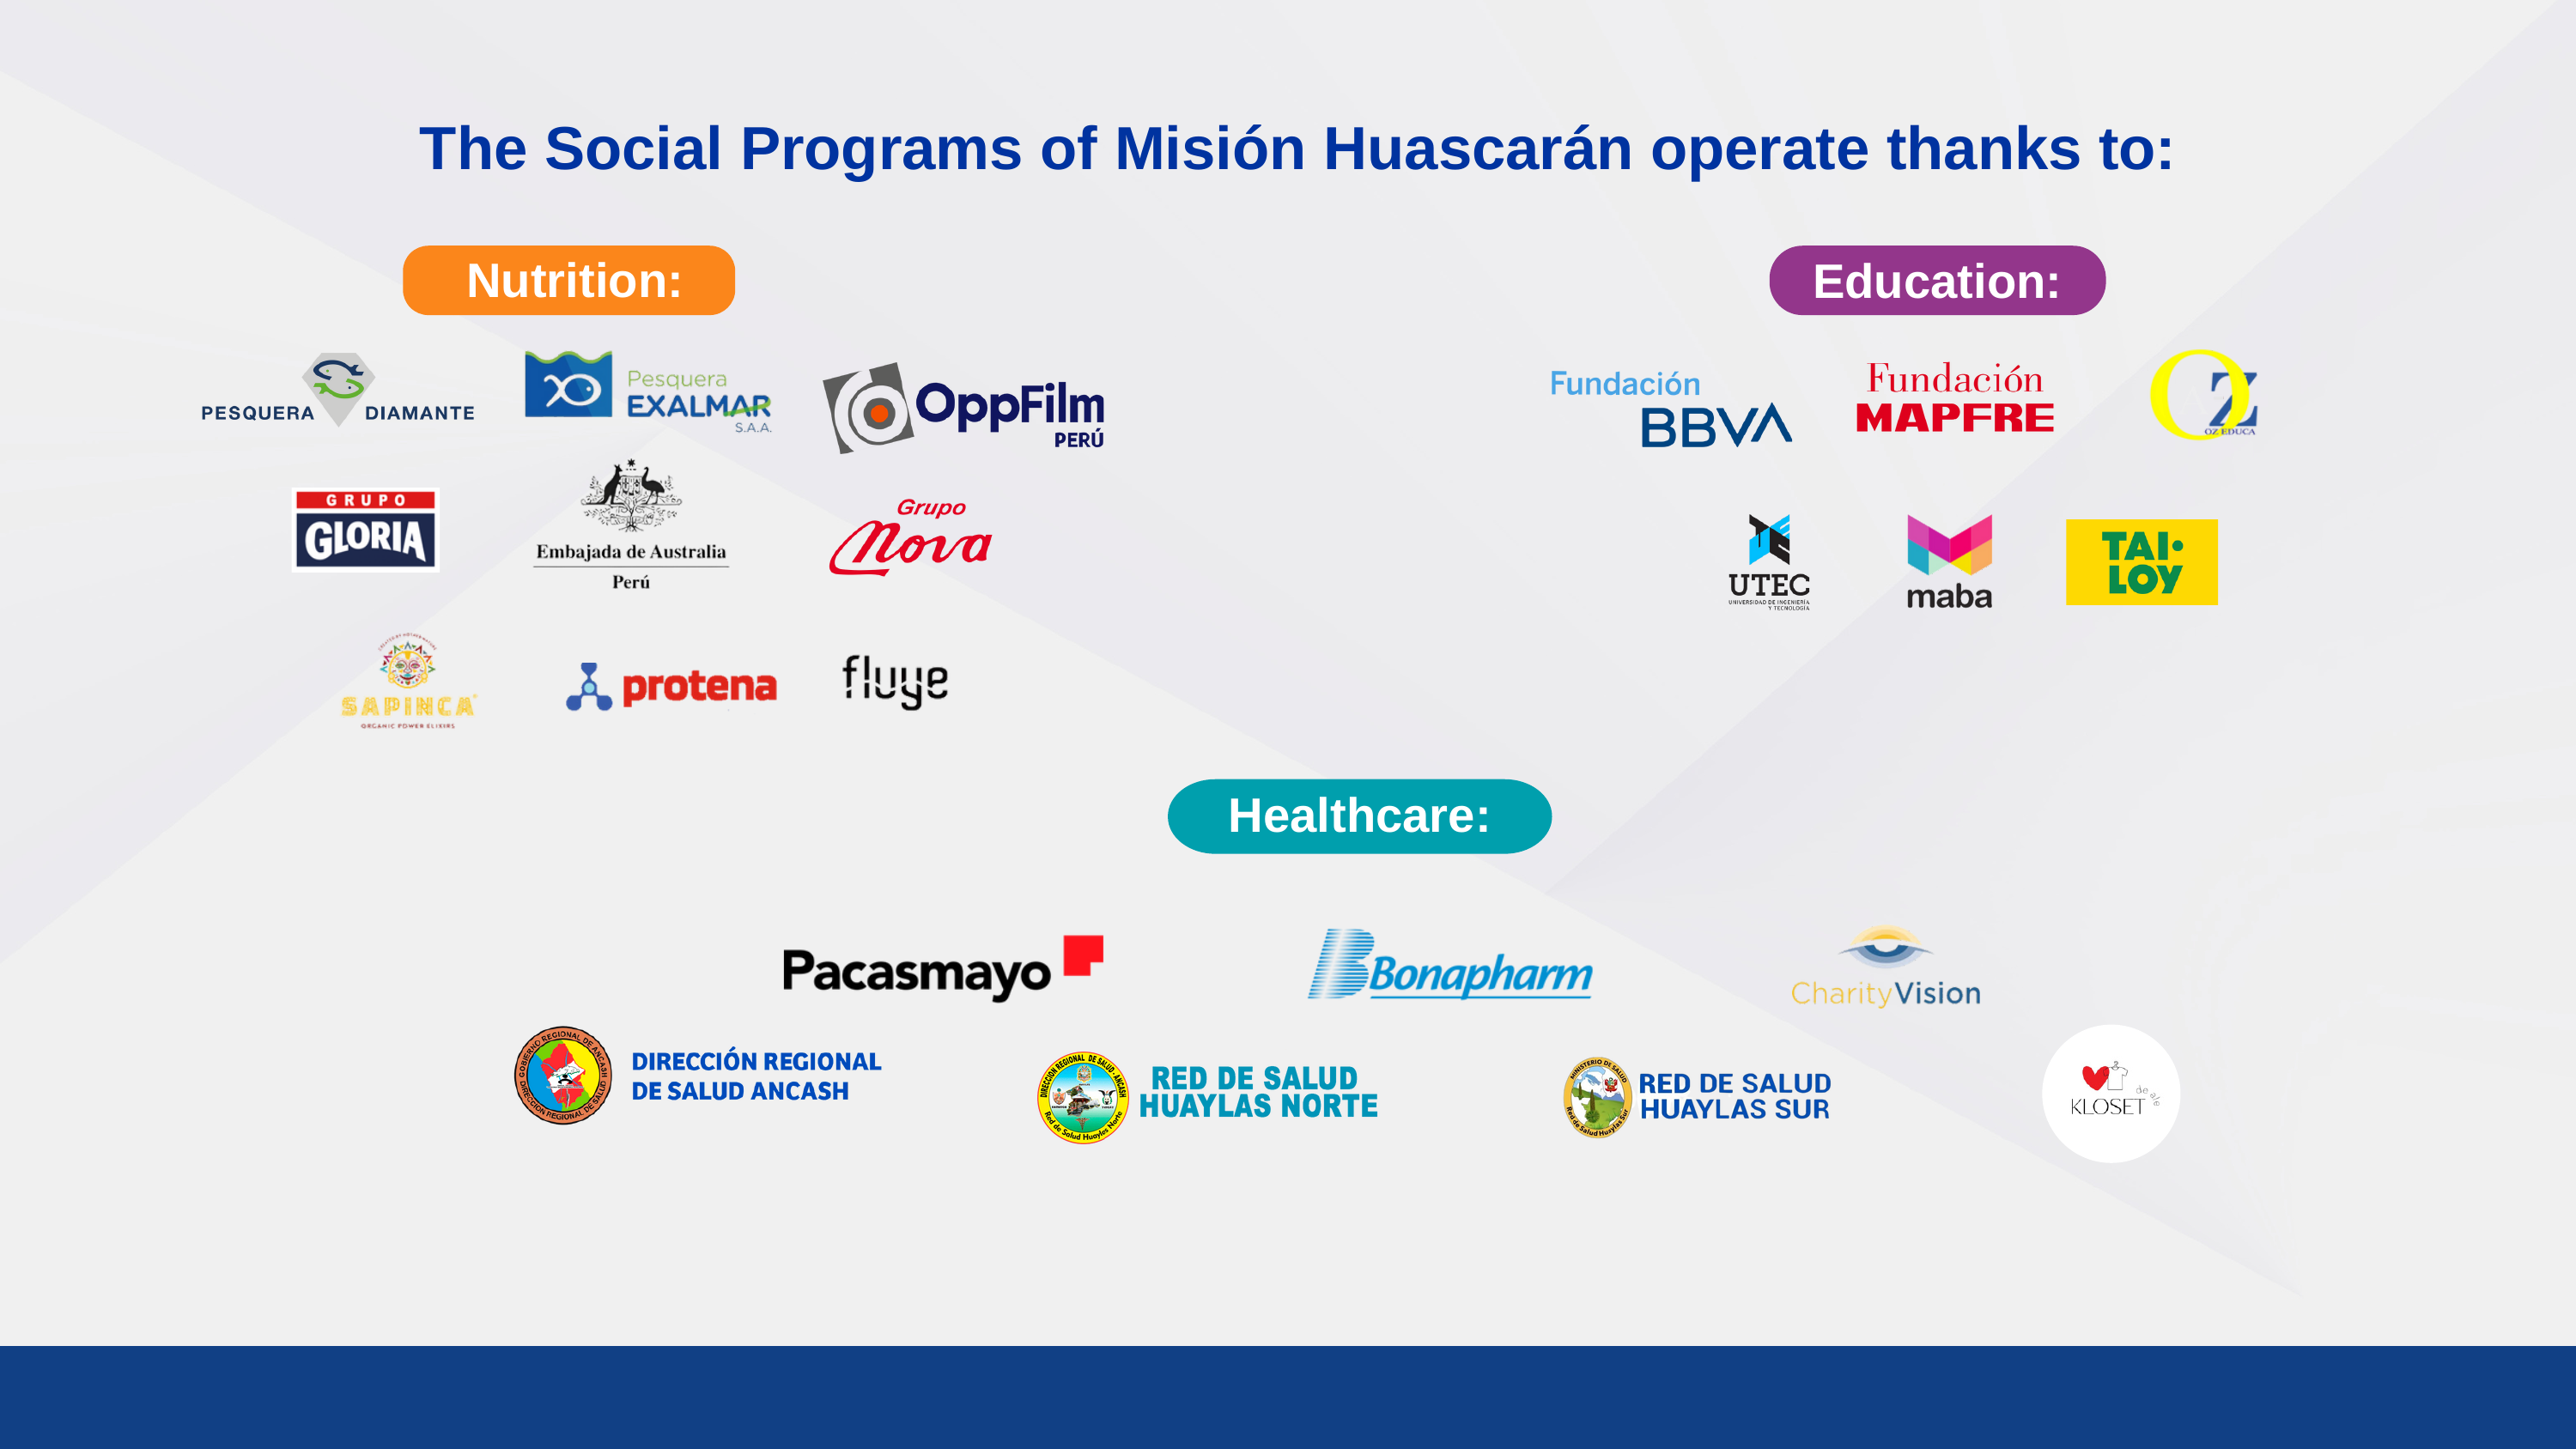

The Social Programs of Misión Huascarán operate thanks to:

Nutrition:
Education:

Healthcare: